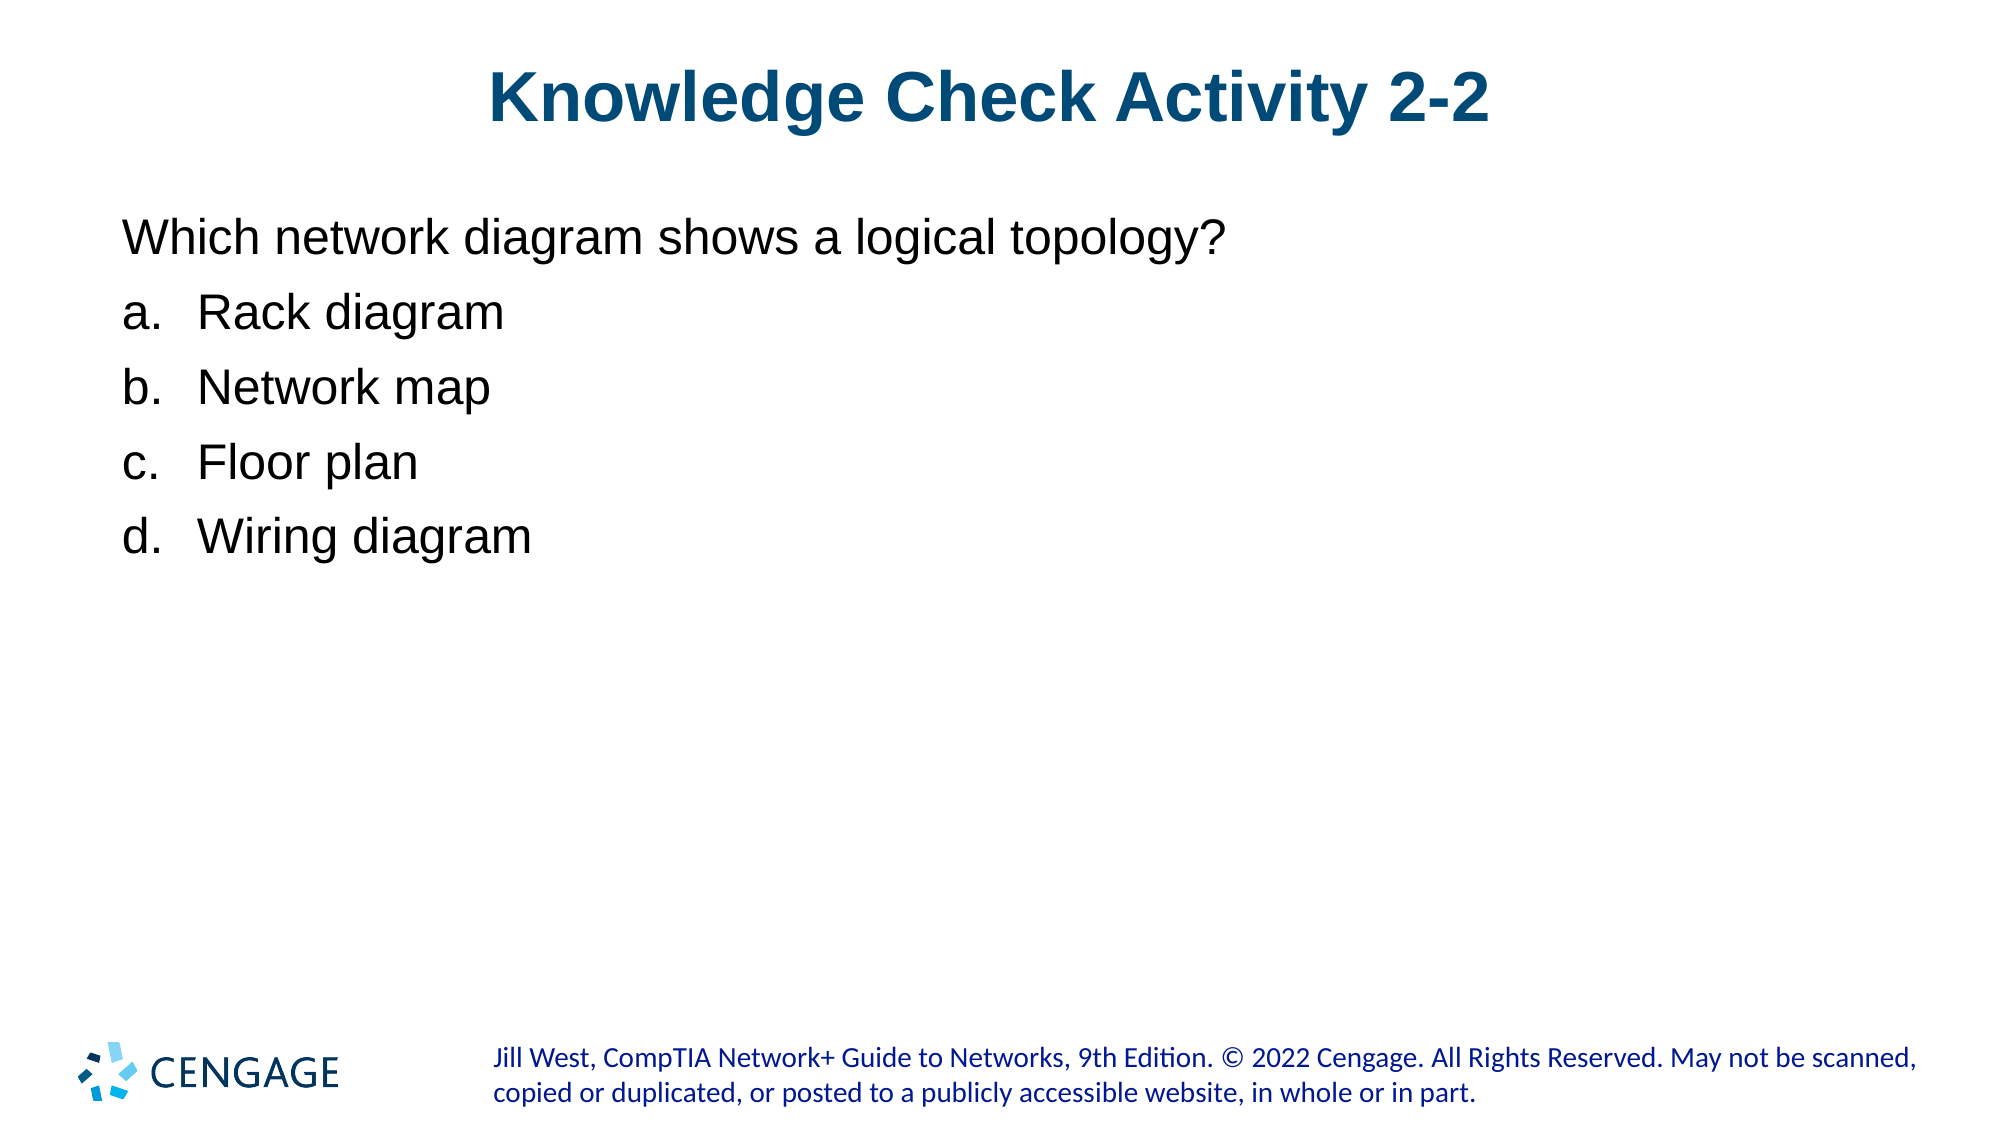

# Knowledge Check Activity 2-2
Which network diagram shows a logical topology?
Rack diagram
Network map
Floor plan
Wiring diagram